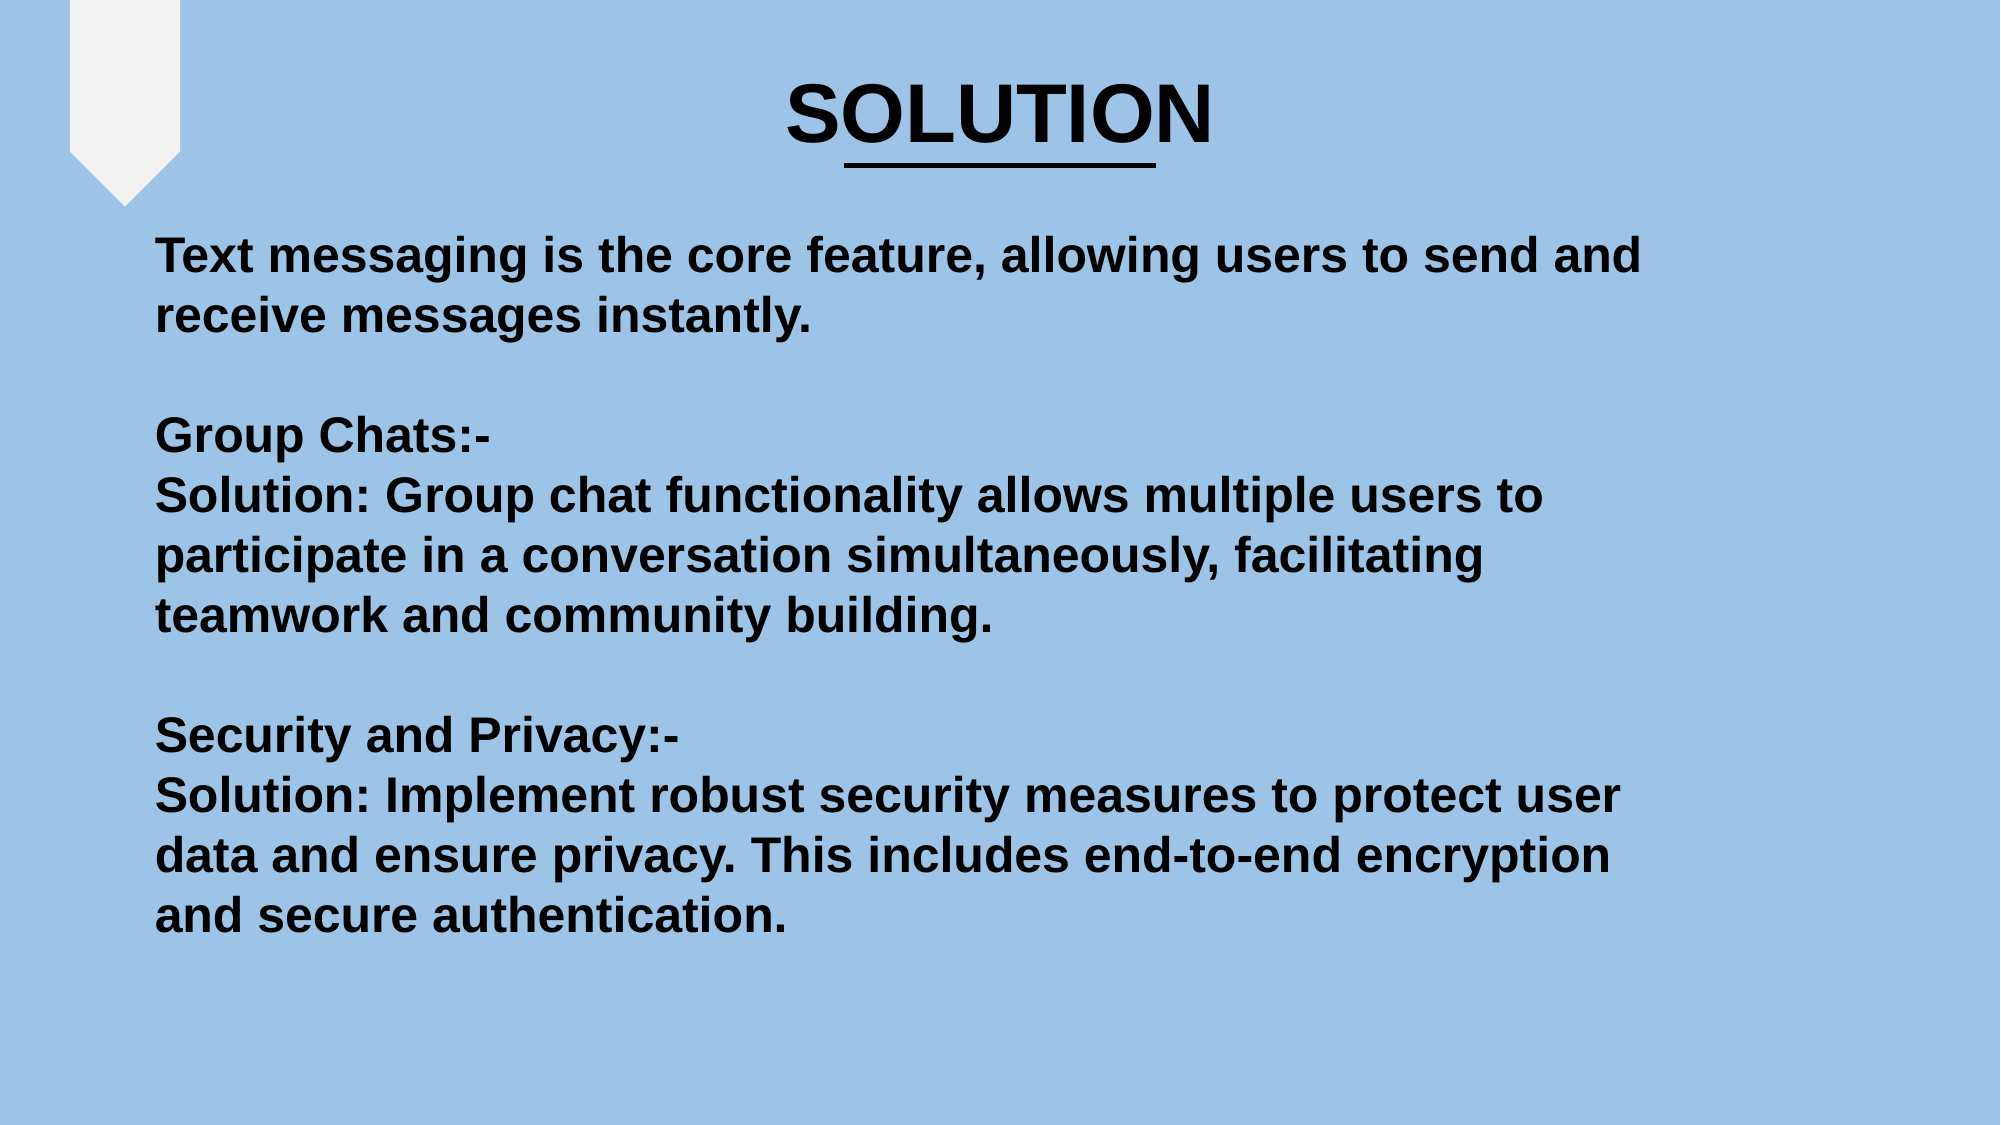

SOLUTION
Text messaging is the core feature, allowing users to send and receive messages instantly.

Group Chats:-
Solution: Group chat functionality allows multiple users to participate in a conversation simultaneously, facilitating teamwork and community building.

Security and Privacy:-
Solution: Implement robust security measures to protect user data and ensure privacy. This includes end-to-end encryption and secure authentication.